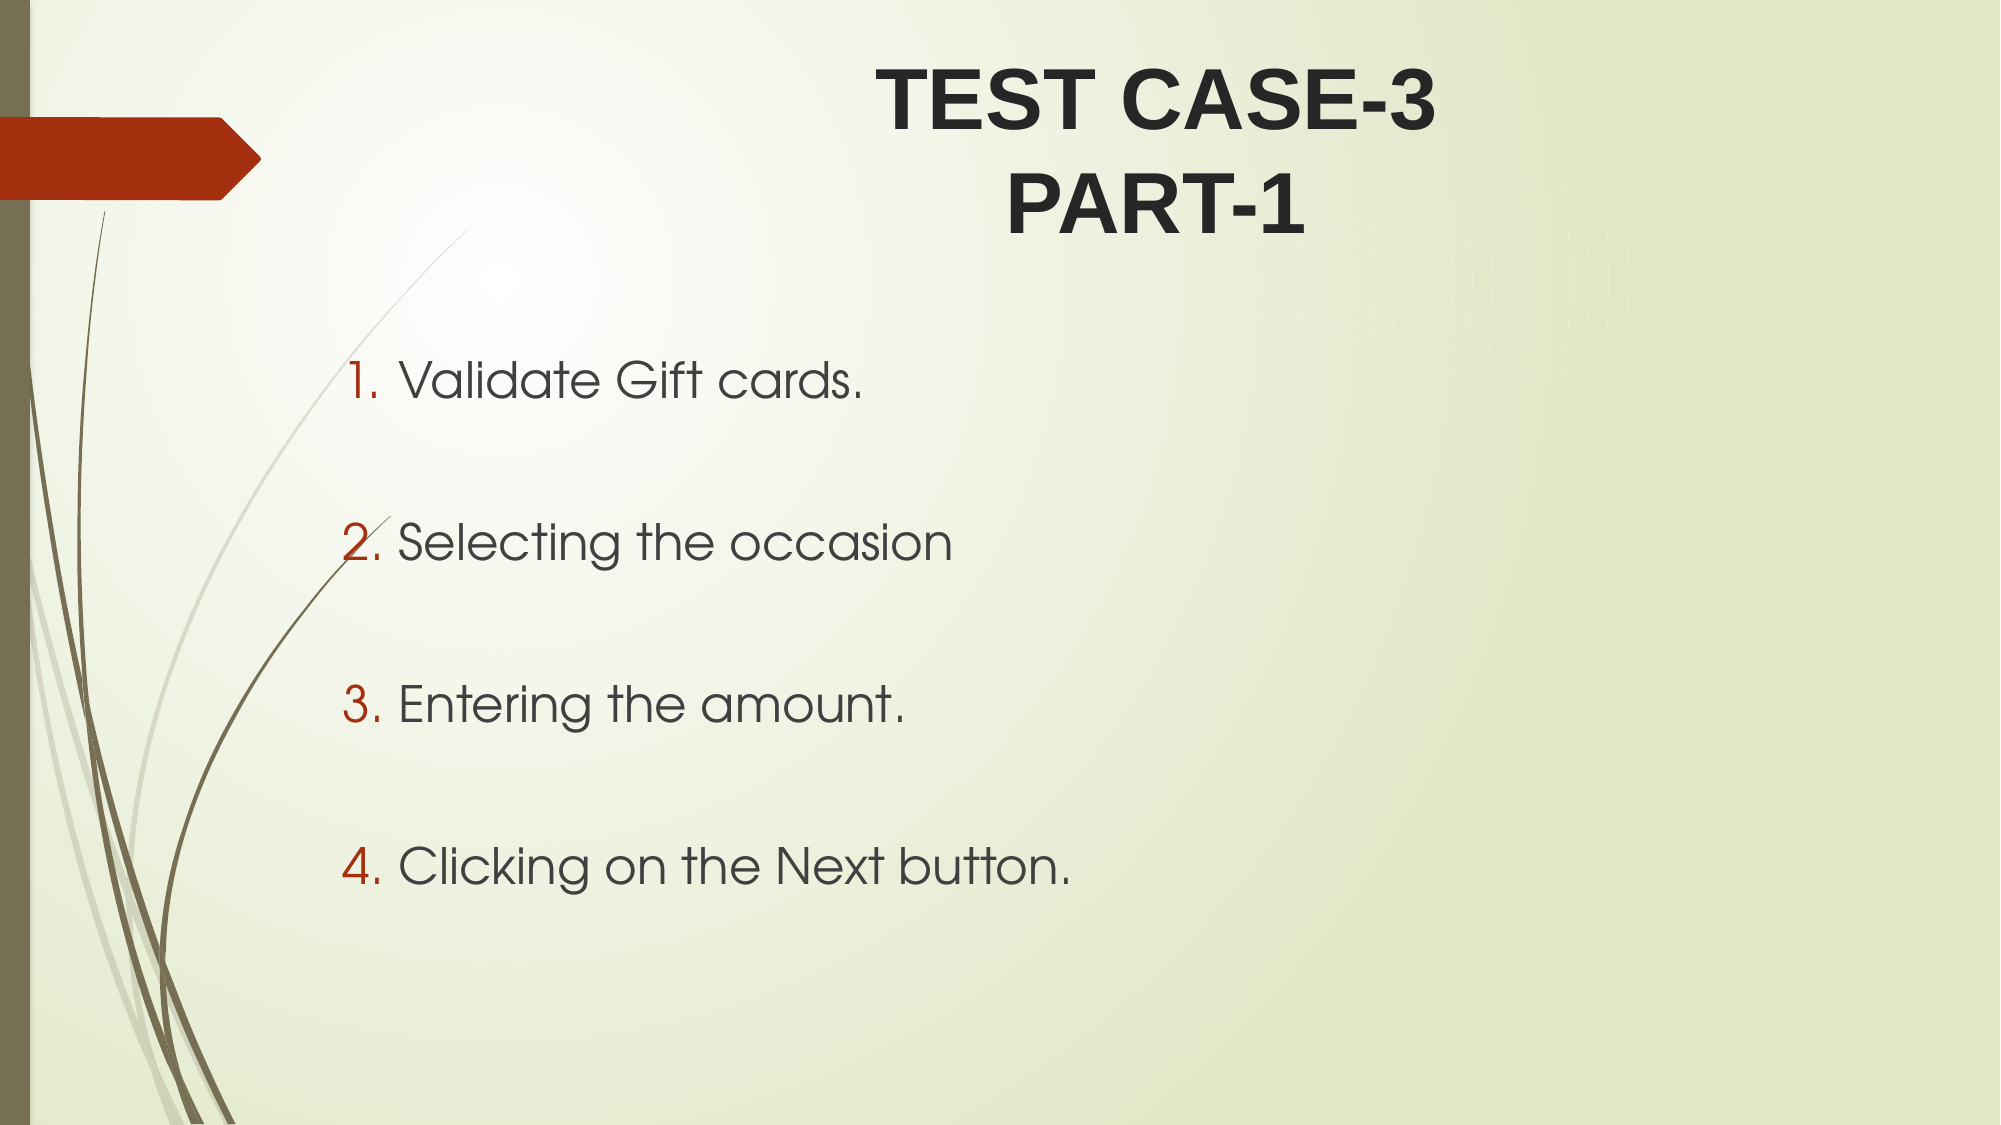

# TEST CASE-3 PART-1
Validate Gift cards.

Selecting the occasion

Entering the amount.

Clicking on the Next button.